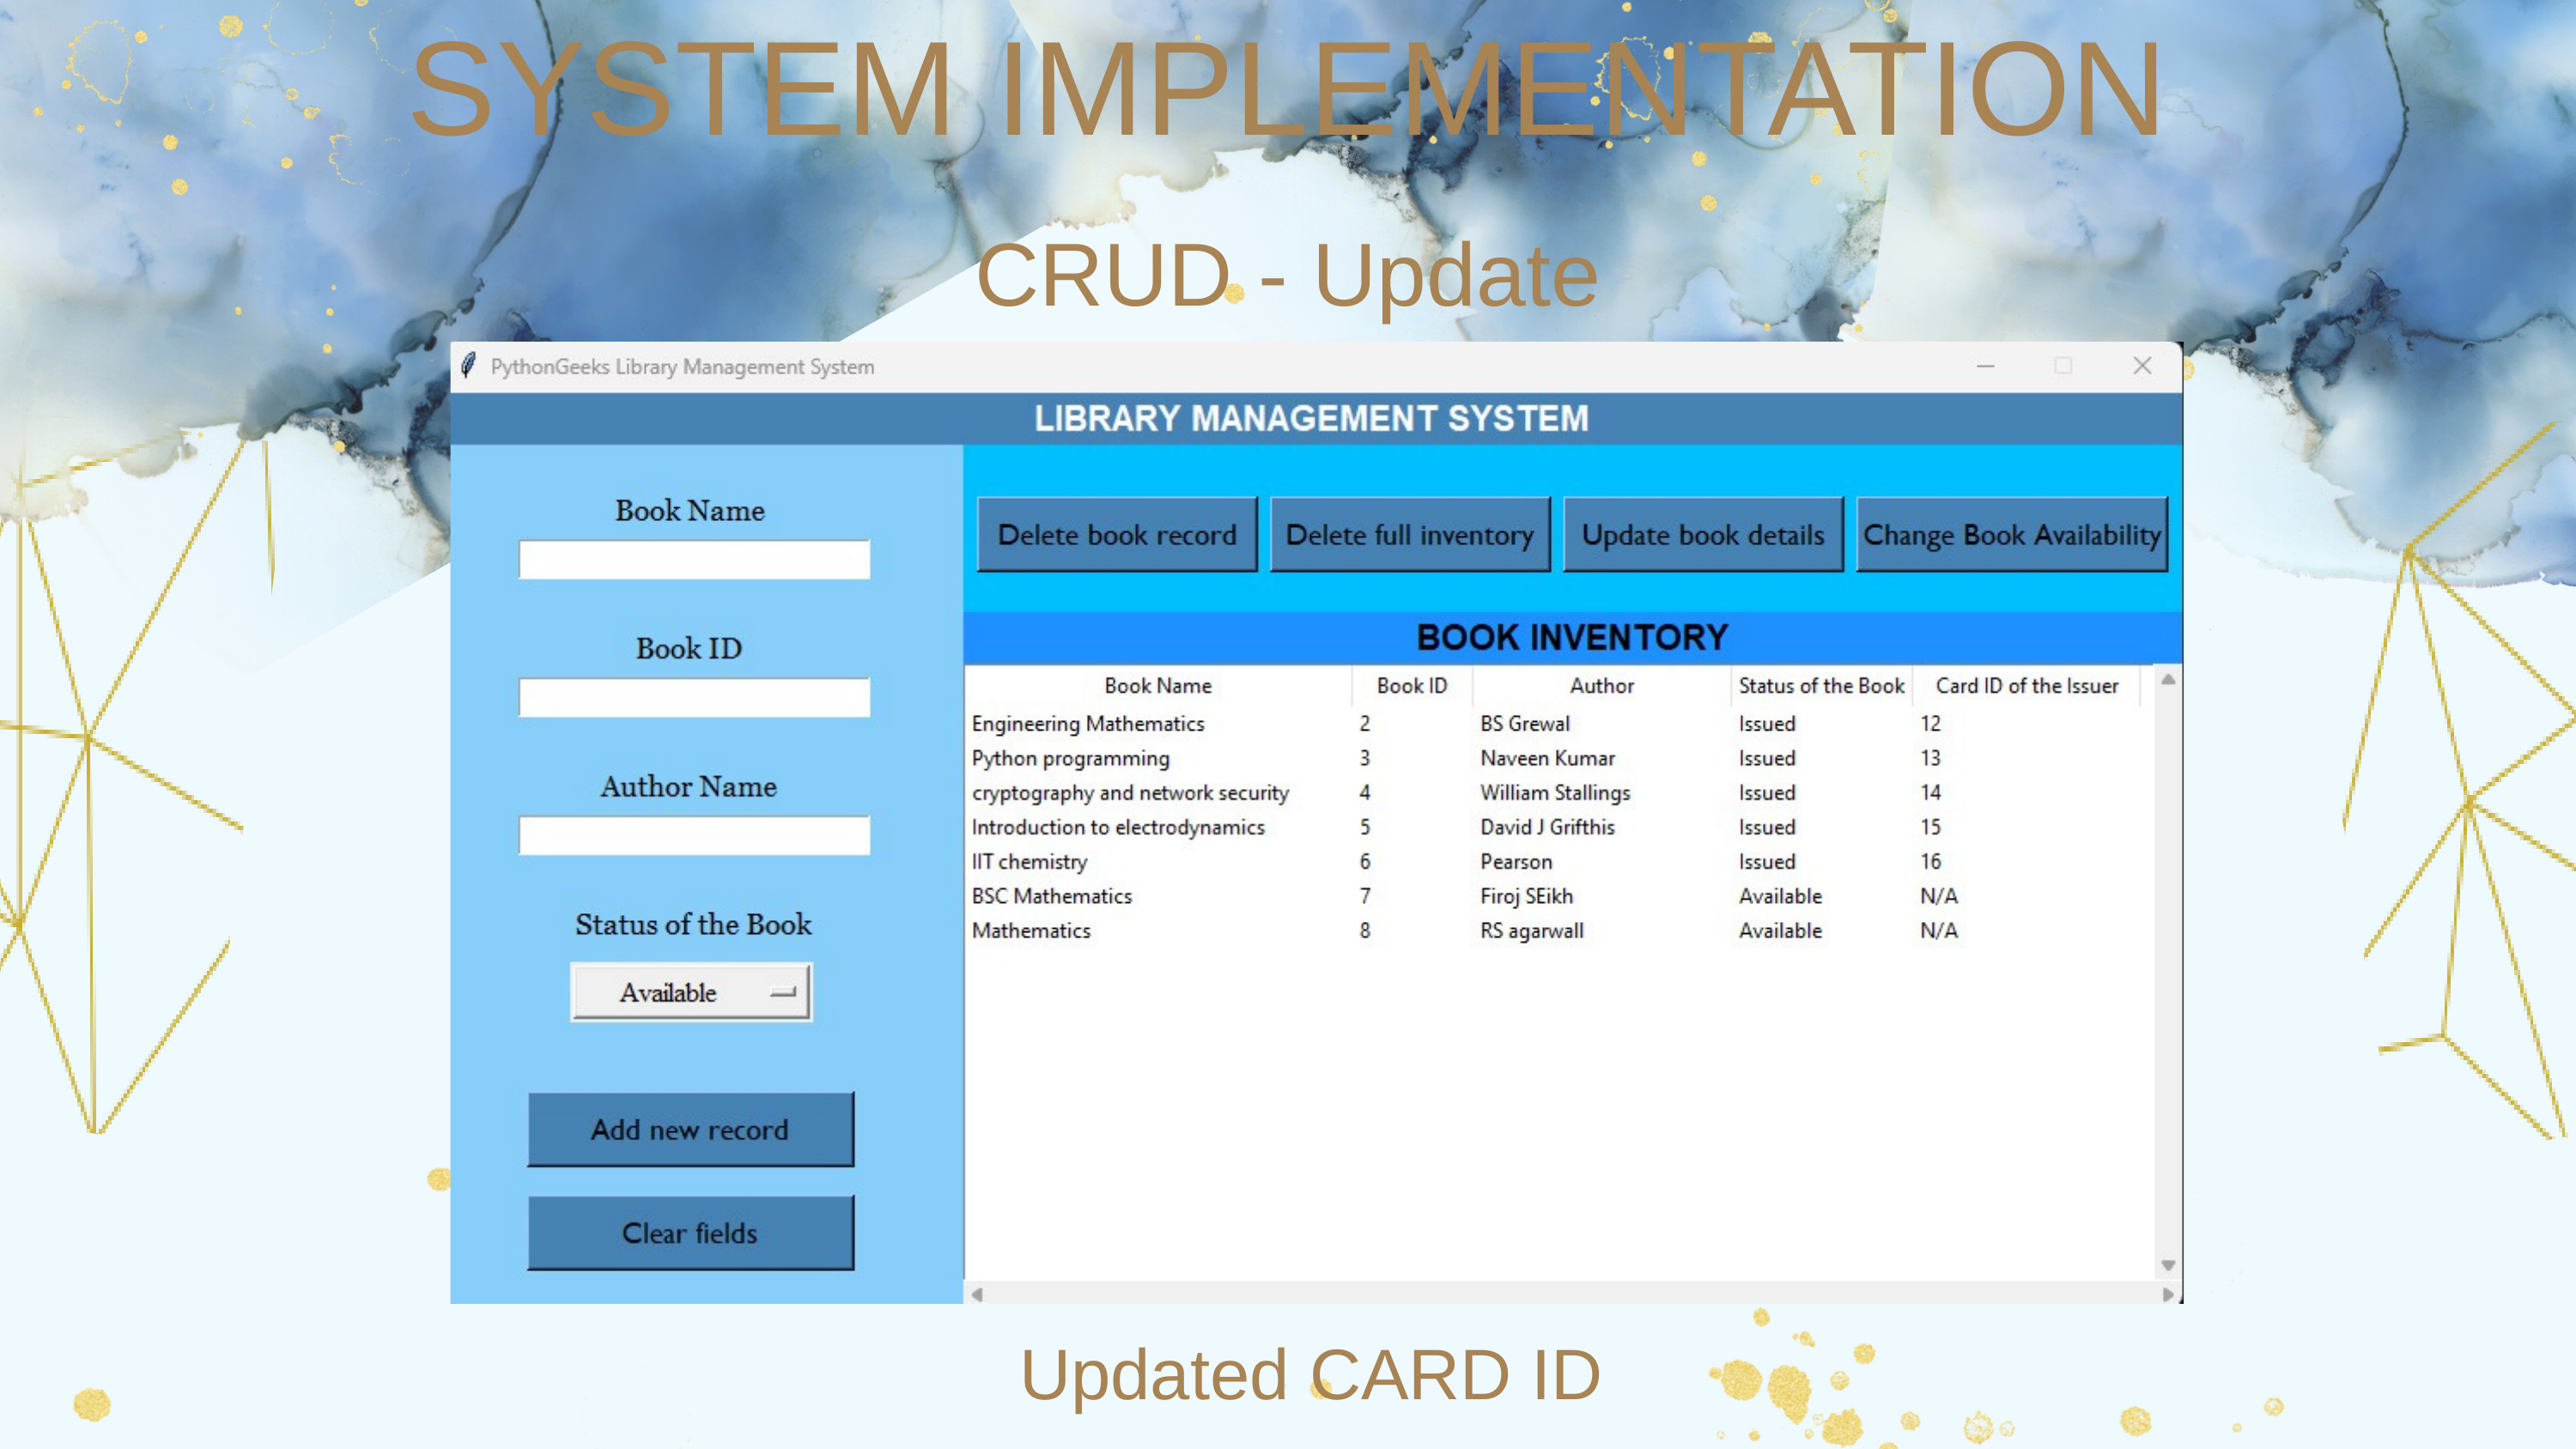

SYSTEM IMPLEMENTATION
CRUD - Update

Updated CARD ID